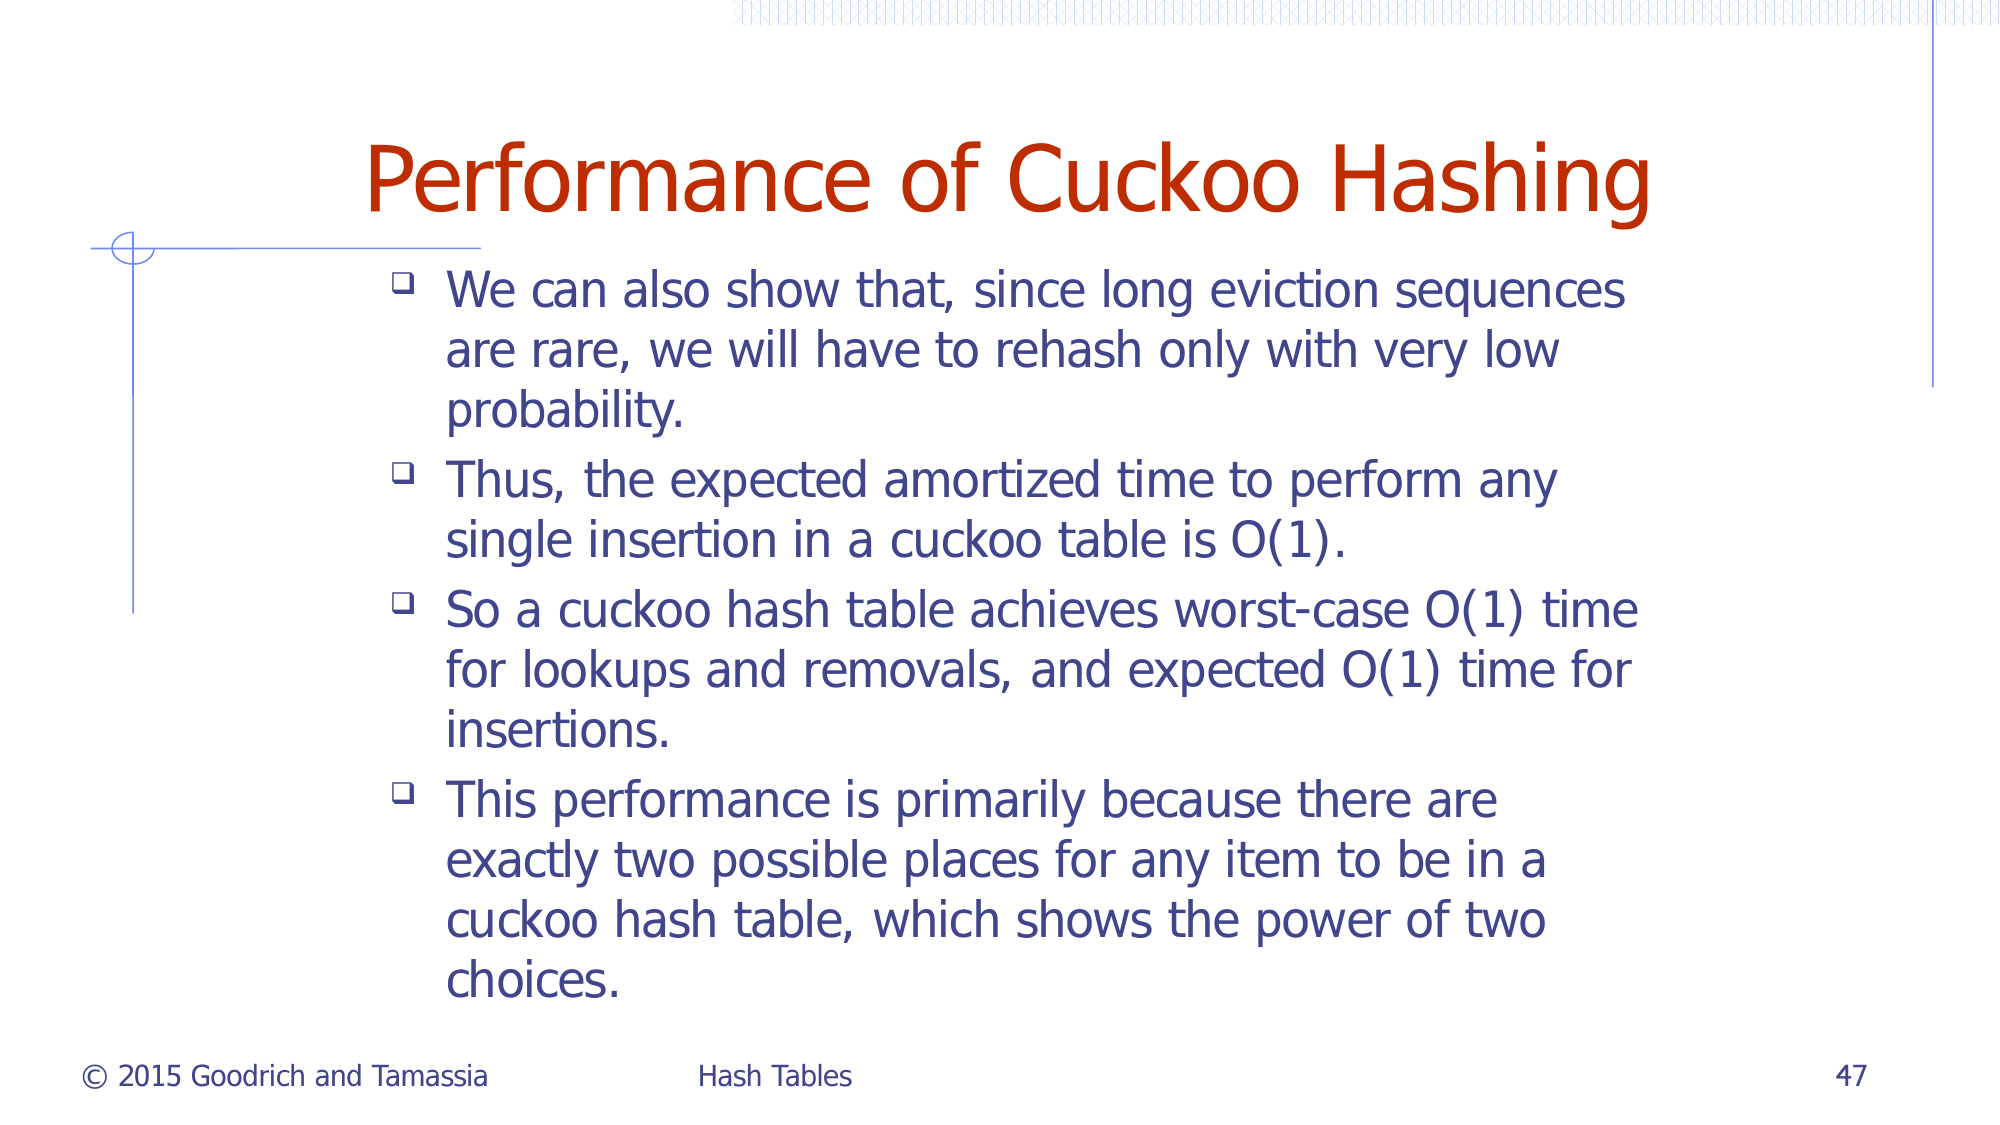

# Performance of Cuckoo Hashing
We can also show that, since long eviction sequences are rare, we will have to rehash only with very low probability.
Thus, the expected amortized time to perform any single insertion in a cuckoo table is O(1).
So a cuckoo hash table achieves worst-case O(1) time for lookups and removals, and expected O(1) time for insertions.
This performance is primarily because there are exactly two possible places for any item to be in a cuckoo hash table, which shows the power of two choices.
© 2015 Goodrich and Tamassia
Hash Tables
47